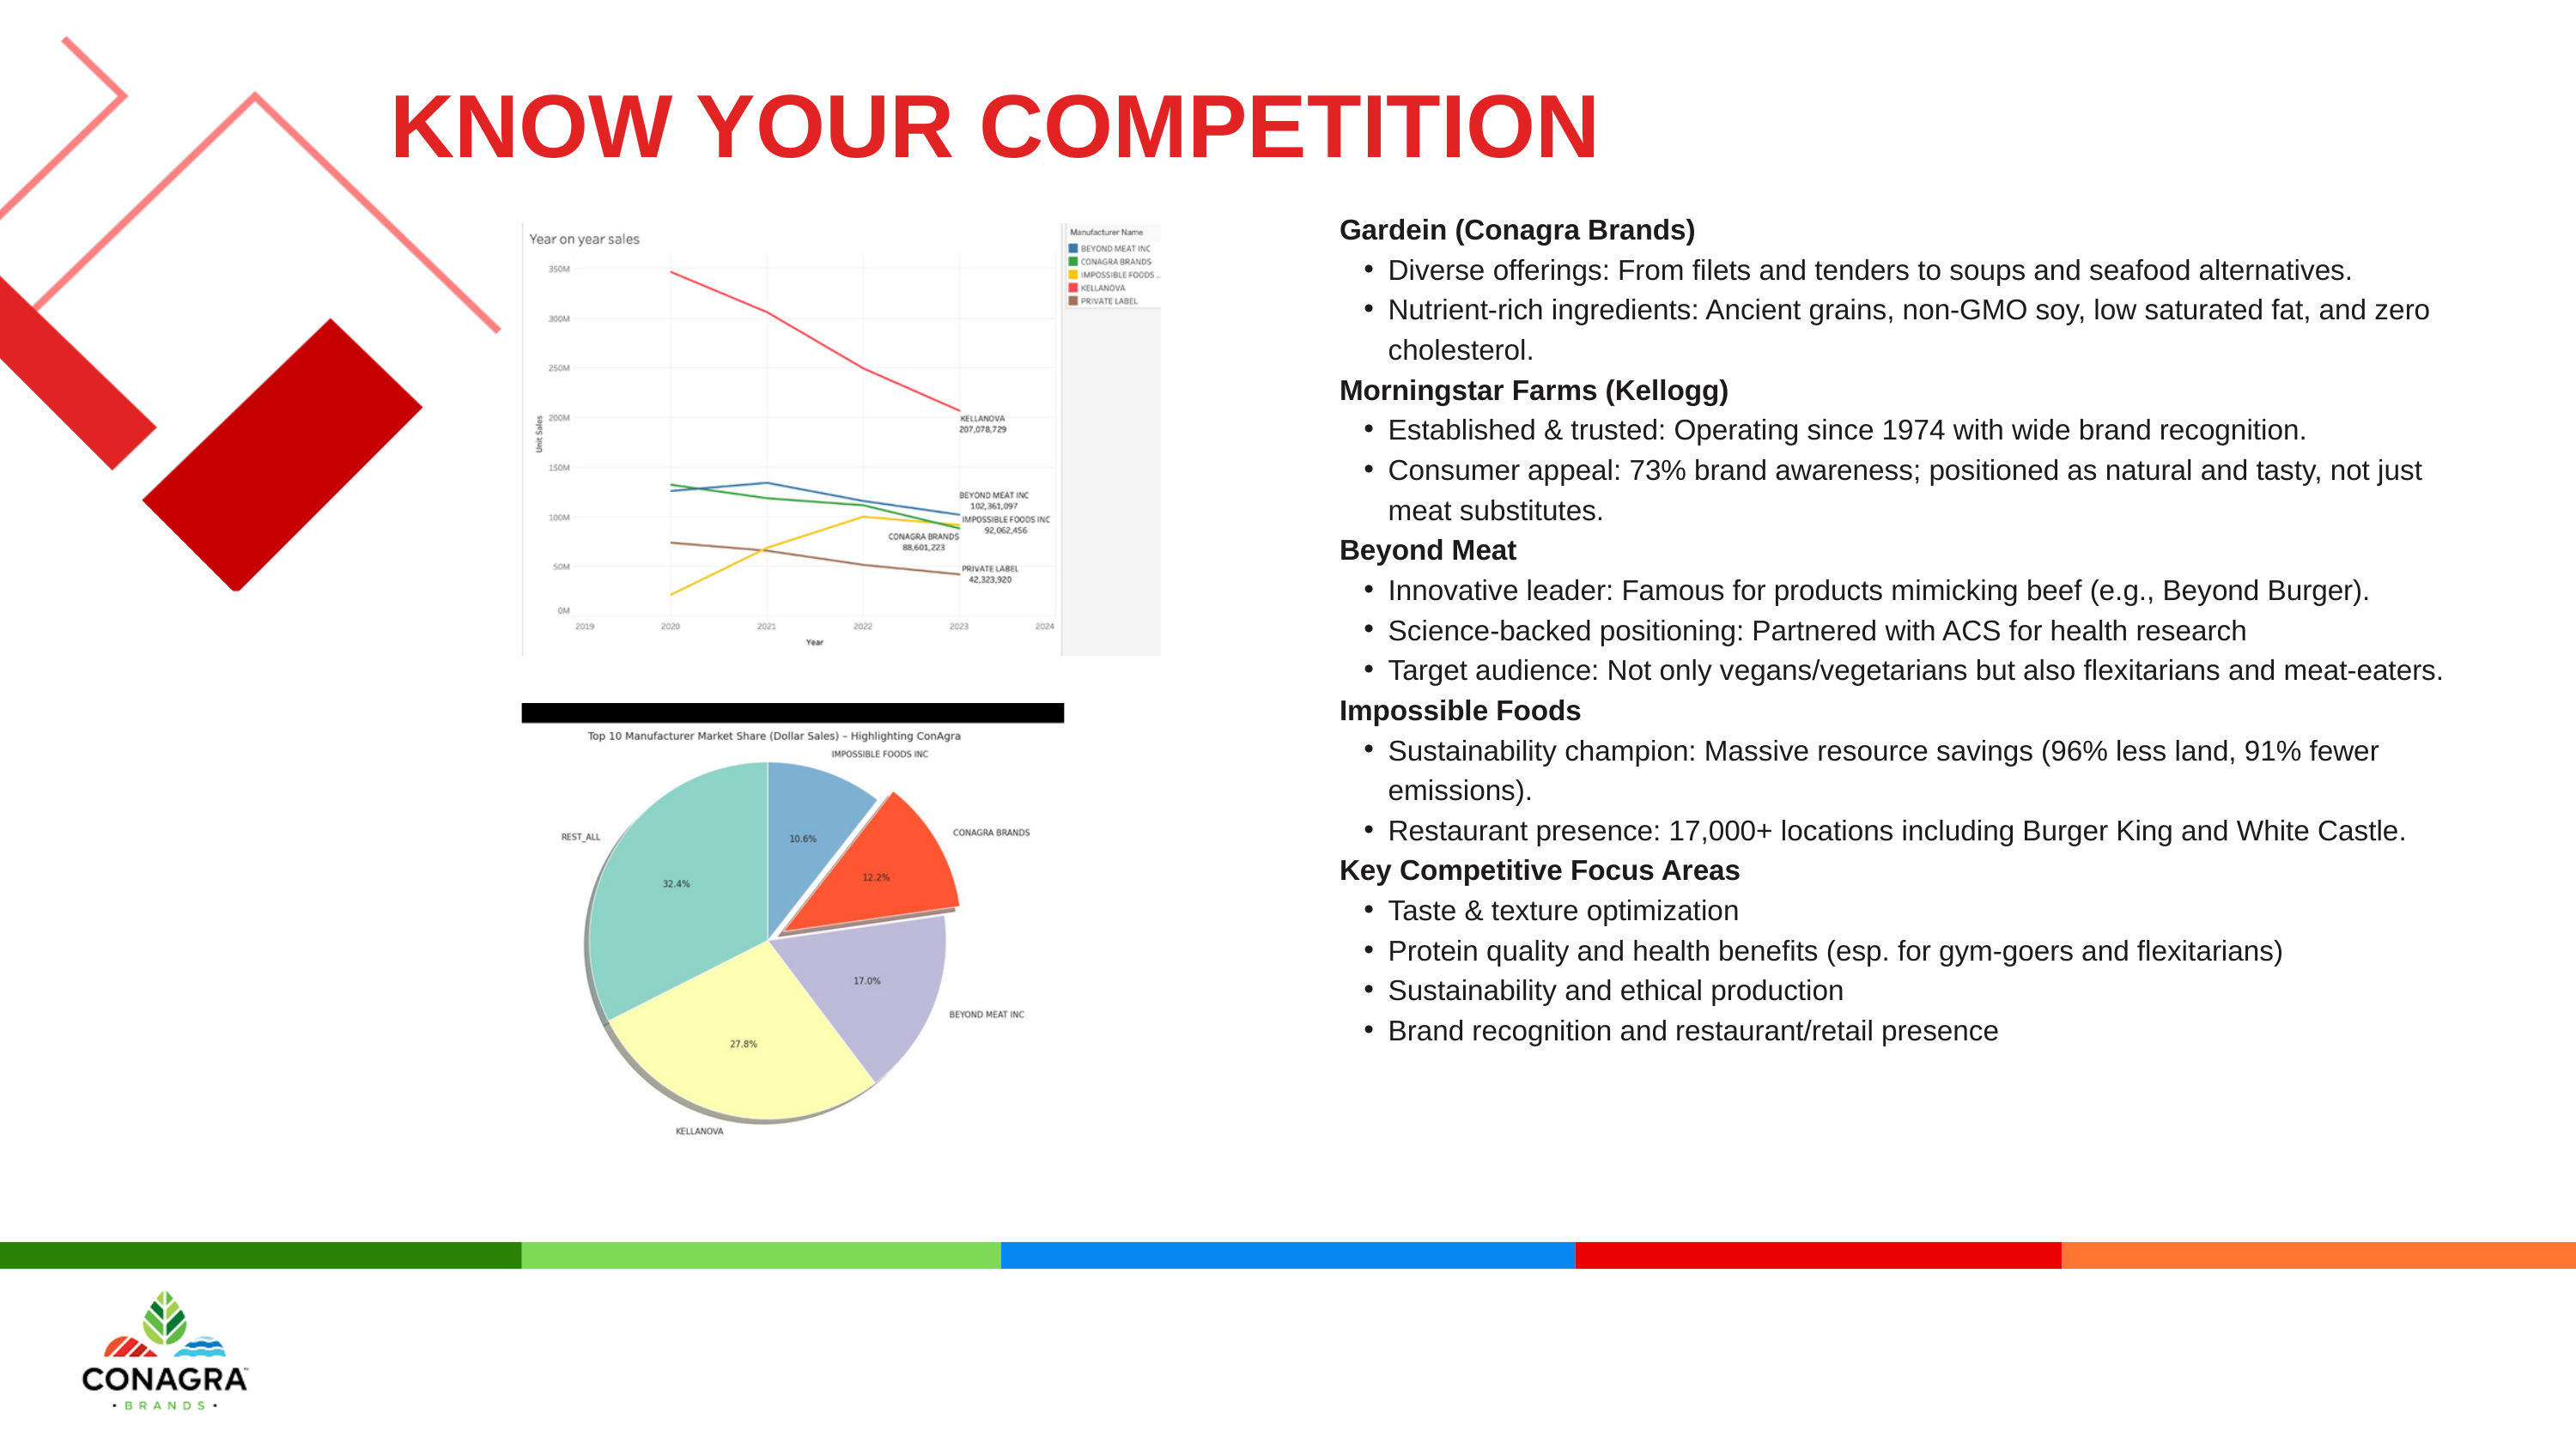

KNOW YOUR COMPETITION
Gardein (Conagra Brands)
Diverse offerings: From filets and tenders to soups and seafood alternatives.
Nutrient-rich ingredients: Ancient grains, non-GMO soy, low saturated fat, and zero cholesterol.
Morningstar Farms (Kellogg)
Established & trusted: Operating since 1974 with wide brand recognition.
Consumer appeal: 73% brand awareness; positioned as natural and tasty, not just meat substitutes.
Beyond Meat
Innovative leader: Famous for products mimicking beef (e.g., Beyond Burger).
Science-backed positioning: Partnered with ACS for health research
Target audience: Not only vegans/vegetarians but also flexitarians and meat-eaters.
Impossible Foods
Sustainability champion: Massive resource savings (96% less land, 91% fewer emissions).
Restaurant presence: 17,000+ locations including Burger King and White Castle.
Key Competitive Focus Areas
Taste & texture optimization
Protein quality and health benefits (esp. for gym-goers and flexitarians)
Sustainability and ethical production
Brand recognition and restaurant/retail presence